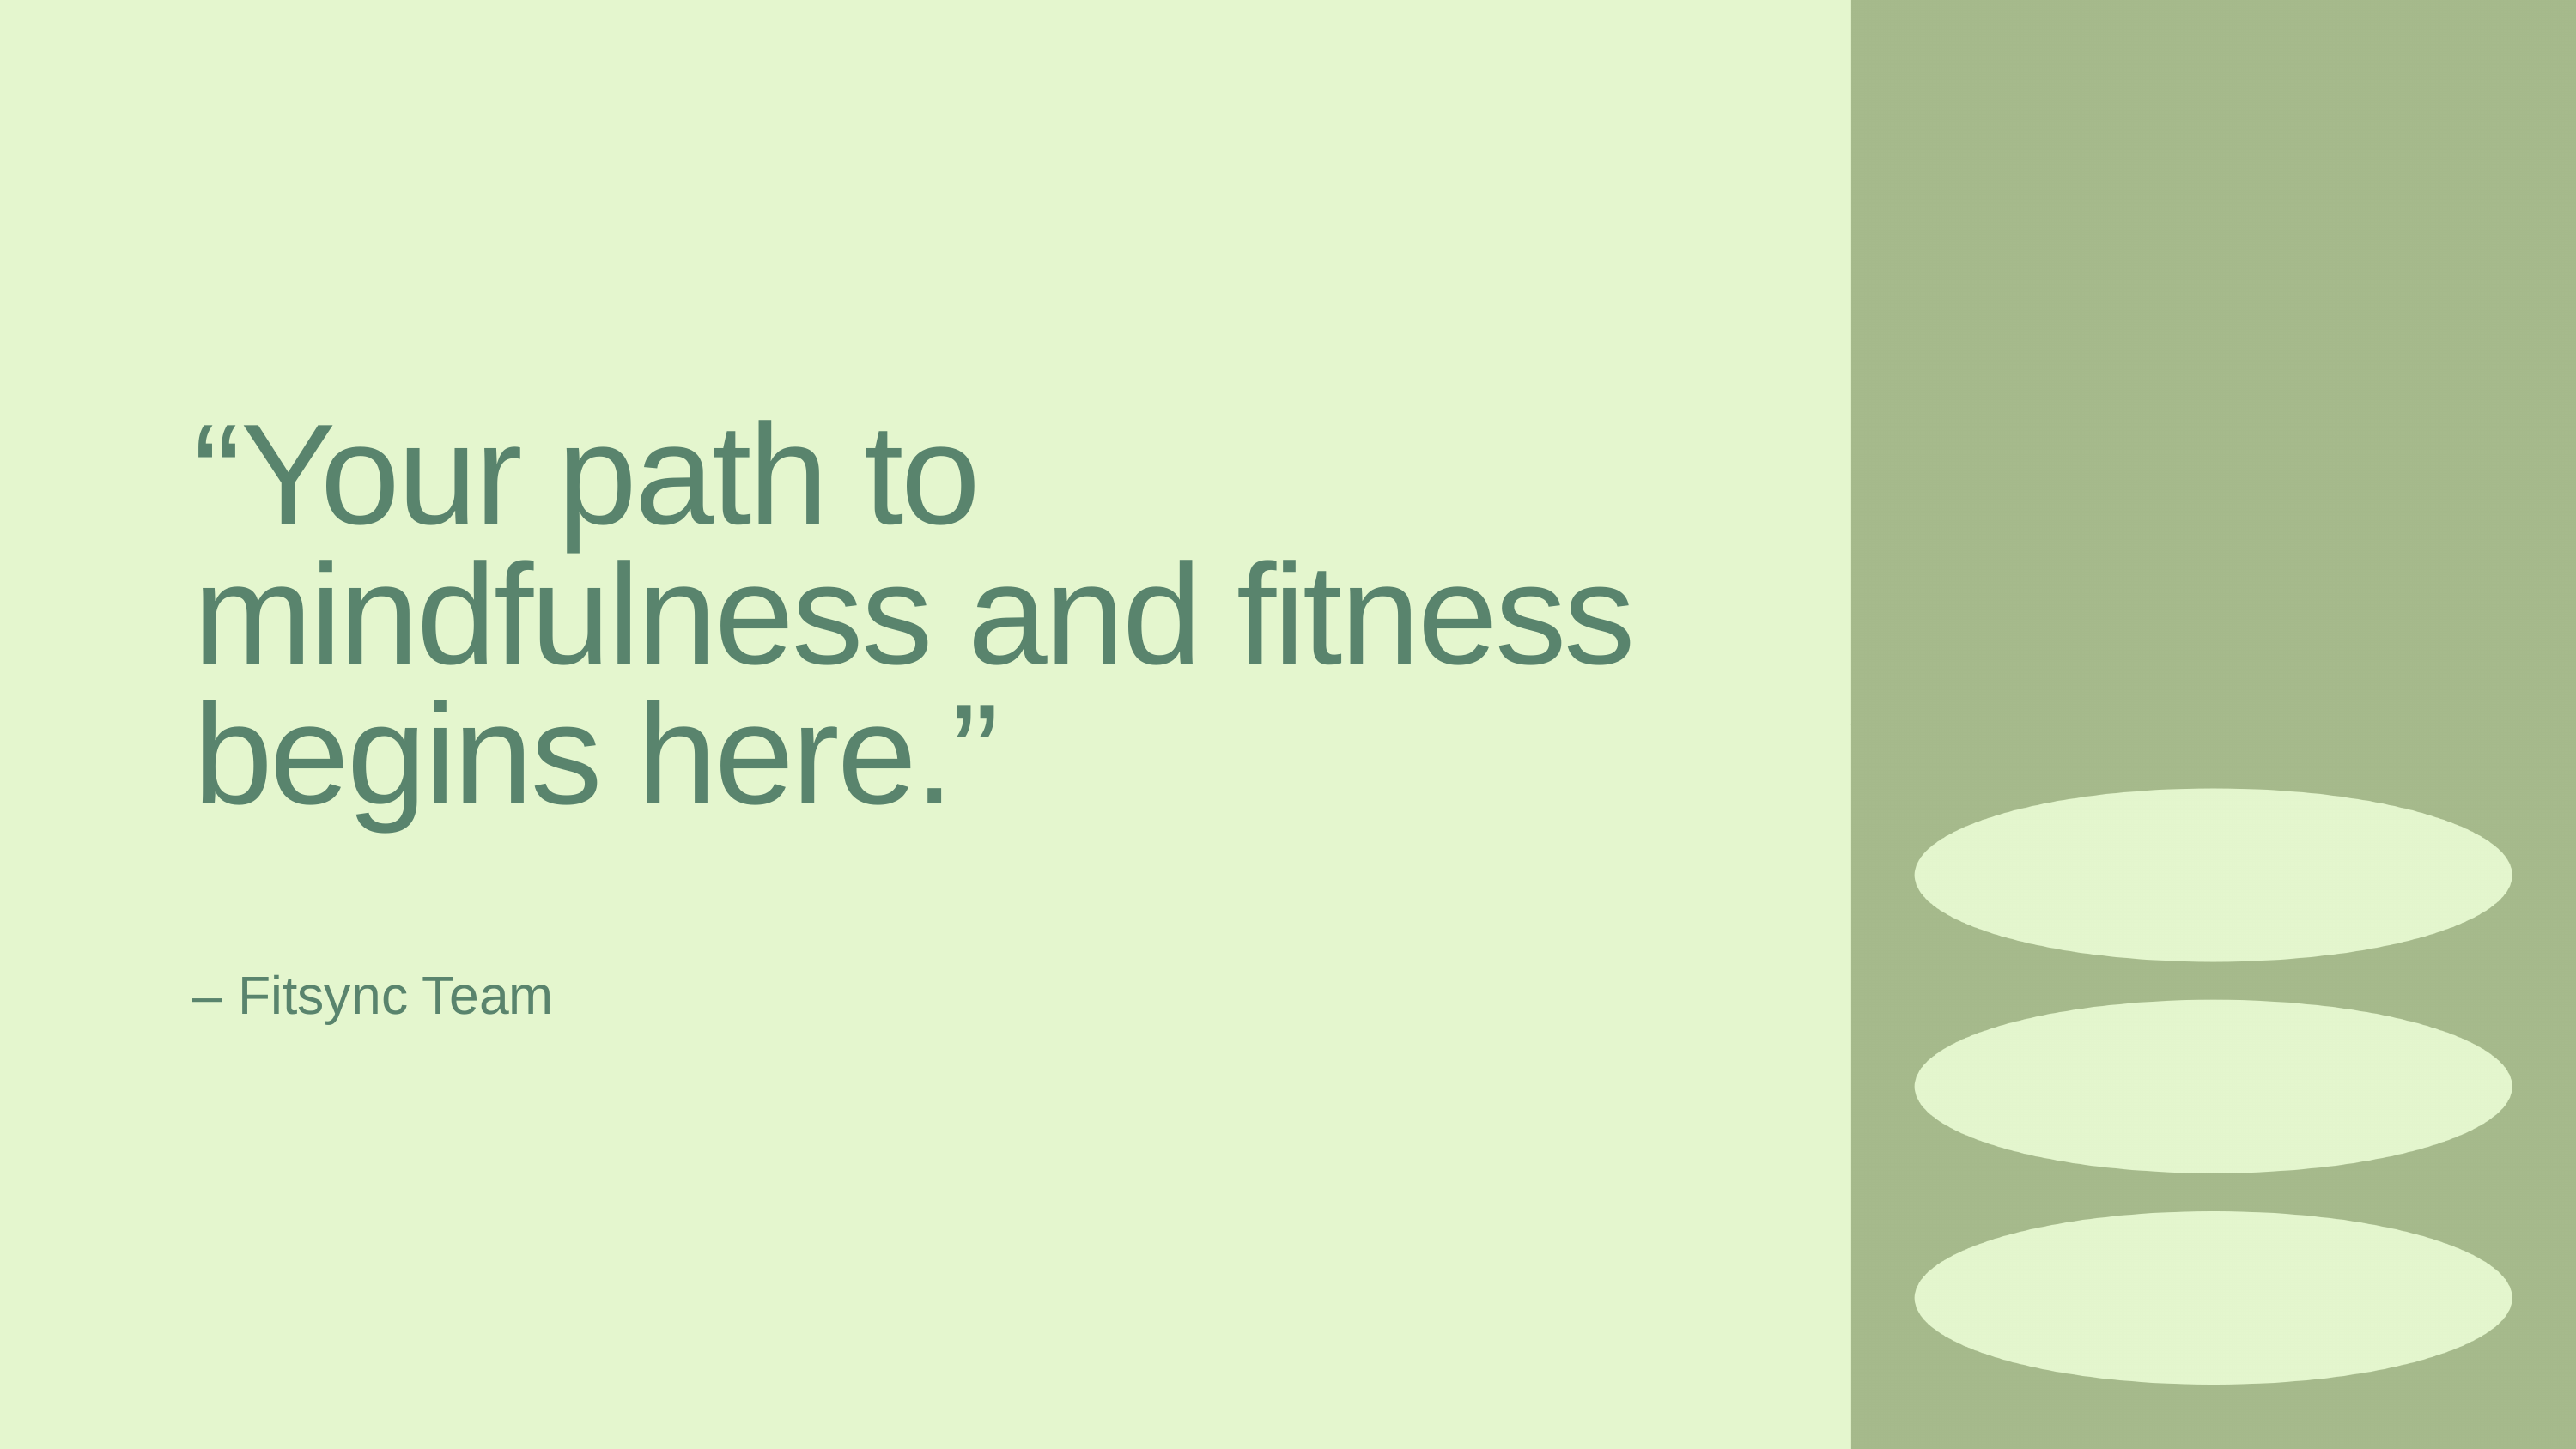

“Your path to mindfulness and fitness begins here.”
– Fitsync Team